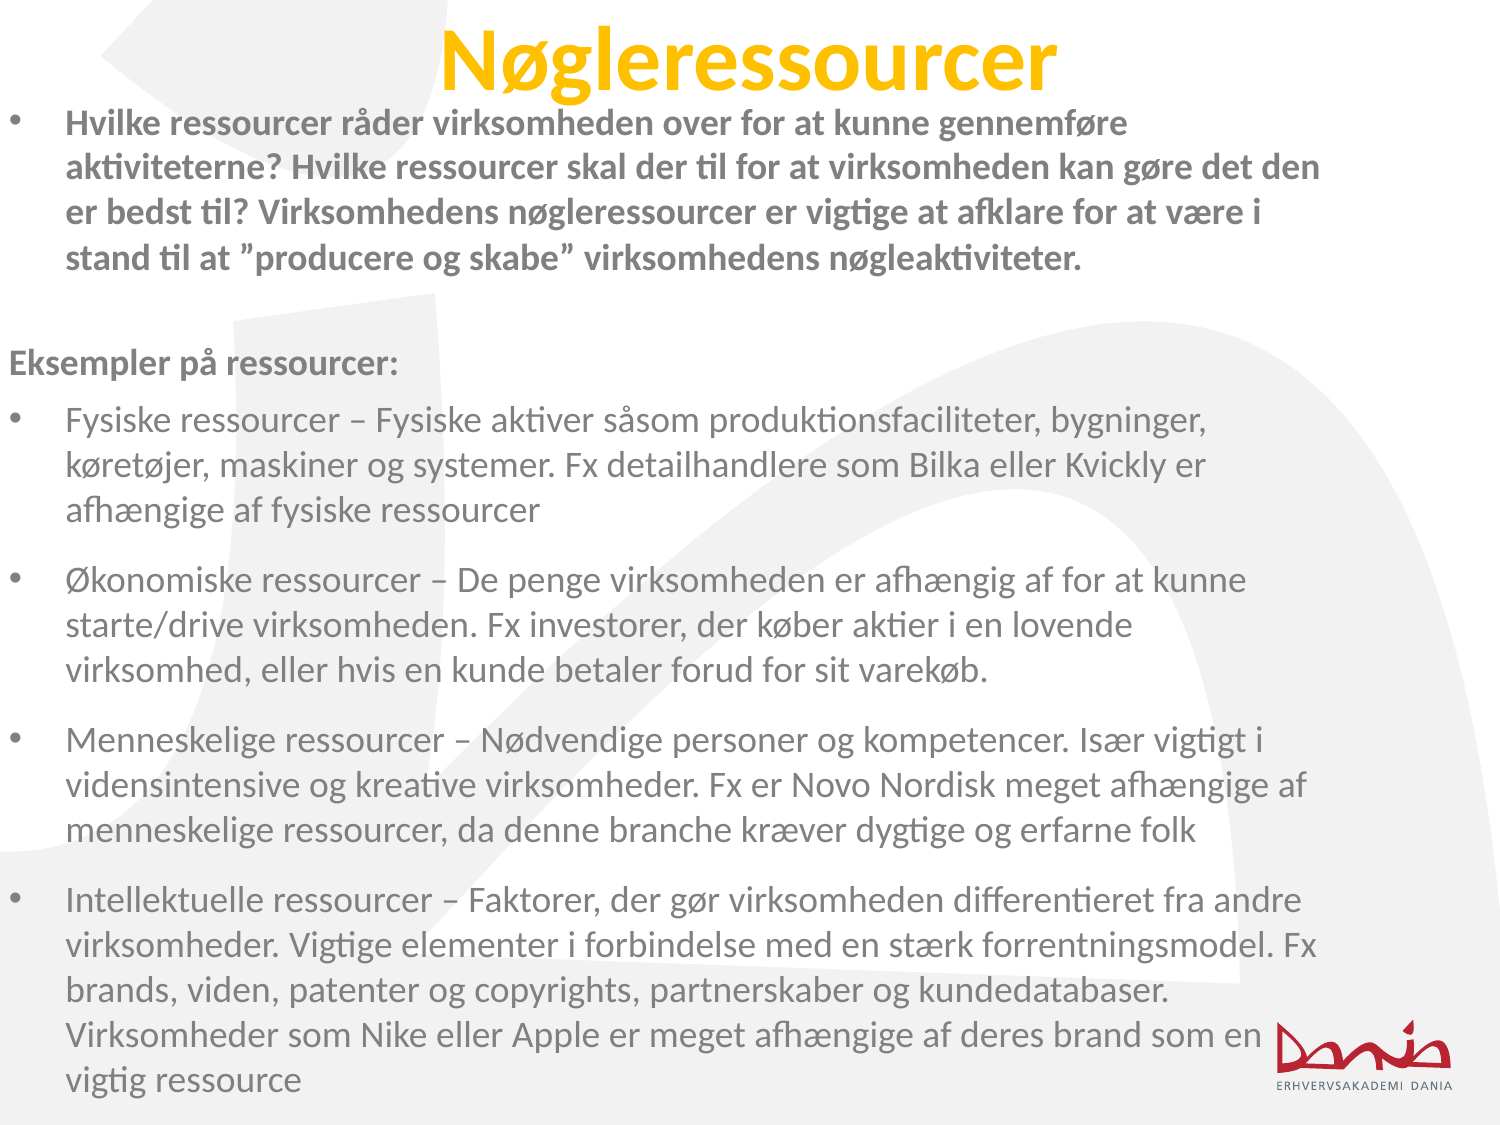

# Nøgleressourcer
Hvilke ressourcer råder virksomheden over for at kunne gennemføre aktiviteterne? Hvilke ressourcer skal der til for at virksomheden kan gøre det den er bedst til? Virksomhedens nøgleressourcer er vigtige at afklare for at være i stand til at ”producere og skabe” virksomhedens nøgleaktiviteter.

Eksempler på ressourcer:
Fysiske ressourcer – Fysiske aktiver såsom produktionsfaciliteter, bygninger, køretøjer, maskiner og systemer. Fx detailhandlere som Bilka eller Kvickly er afhængige af fysiske ressourcer
Økonomiske ressourcer – De penge virksomheden er afhængig af for at kunne starte/drive virksomheden. Fx investorer, der køber aktier i en lovende virksomhed, eller hvis en kunde betaler forud for sit varekøb.
Menneskelige ressourcer – Nødvendige personer og kompetencer. Især vigtigt i vidensintensive og kreative virksomheder. Fx er Novo Nordisk meget afhængige af menneskelige ressourcer, da denne branche kræver dygtige og erfarne folk
Intellektuelle ressourcer – Faktorer, der gør virksomheden differentieret fra andre virksomheder. Vigtige elementer i forbindelse med en stærk forrentningsmodel. Fx brands, viden, patenter og copyrights, partnerskaber og kundedatabaser. Virksomheder som Nike eller Apple er meget afhængige af deres brand som en vigtig ressource